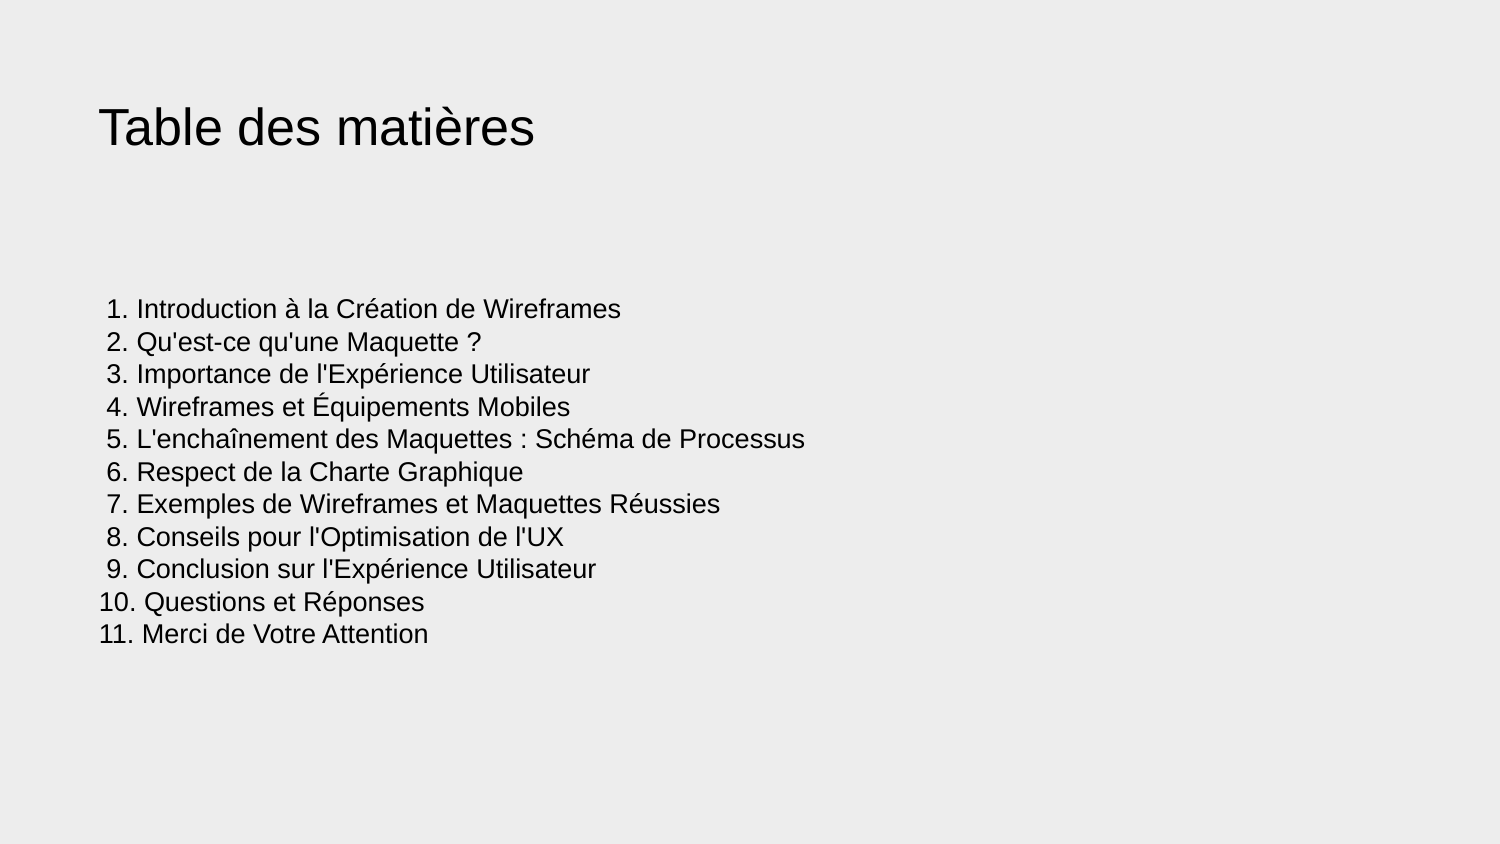

Table des matières
 1. Introduction à la Création de Wireframes
 2. Qu'est-ce qu'une Maquette ?
 3. Importance de l'Expérience Utilisateur
 4. Wireframes et Équipements Mobiles
 5. L'enchaînement des Maquettes : Schéma de Processus
 6. Respect de la Charte Graphique
 7. Exemples de Wireframes et Maquettes Réussies
 8. Conseils pour l'Optimisation de l'UX
 9. Conclusion sur l'Expérience Utilisateur
10. Questions et Réponses
11. Merci de Votre Attention